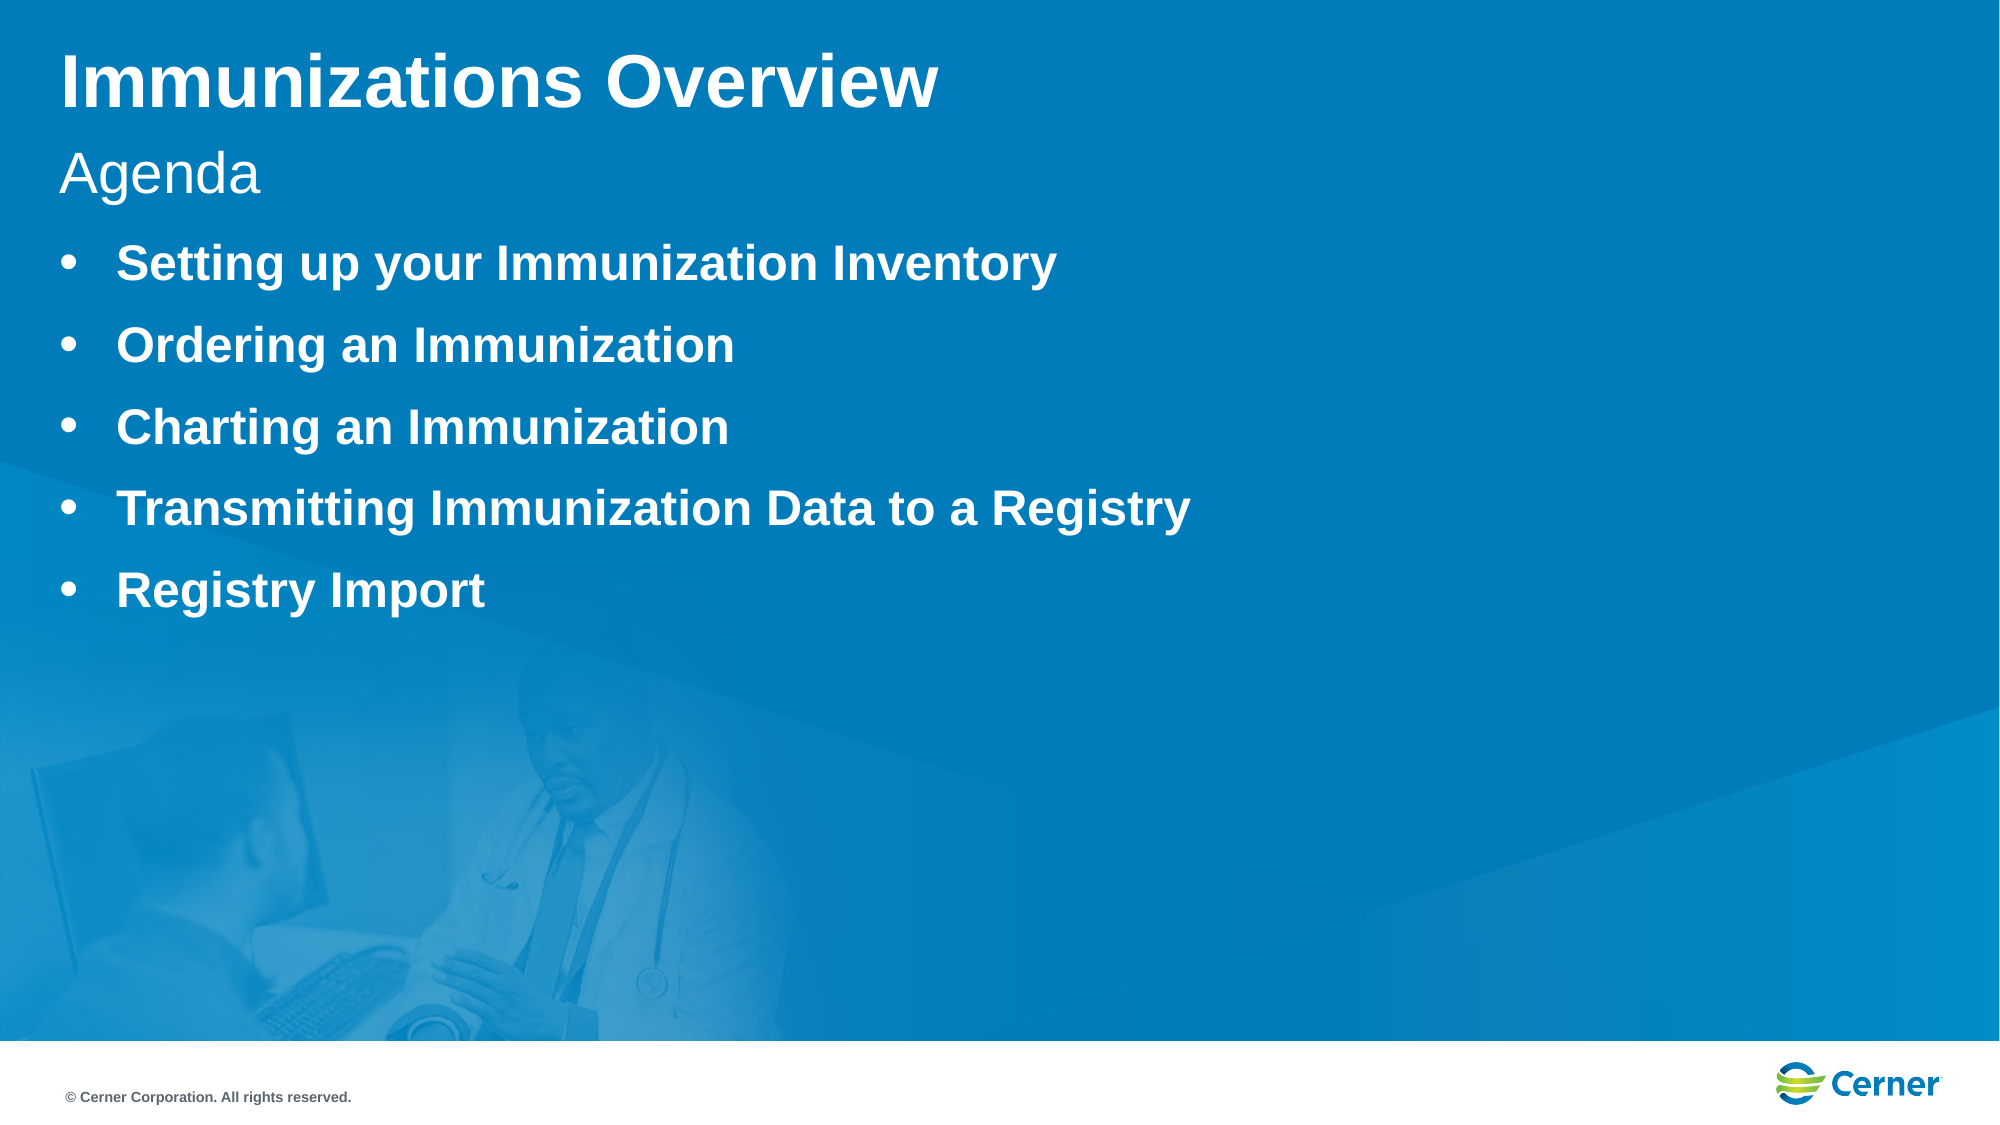

# Immunizations Overview
Agenda
Setting up your Immunization Inventory
Ordering an Immunization
Charting an Immunization
Transmitting Immunization Data to a Registry
Registry Import